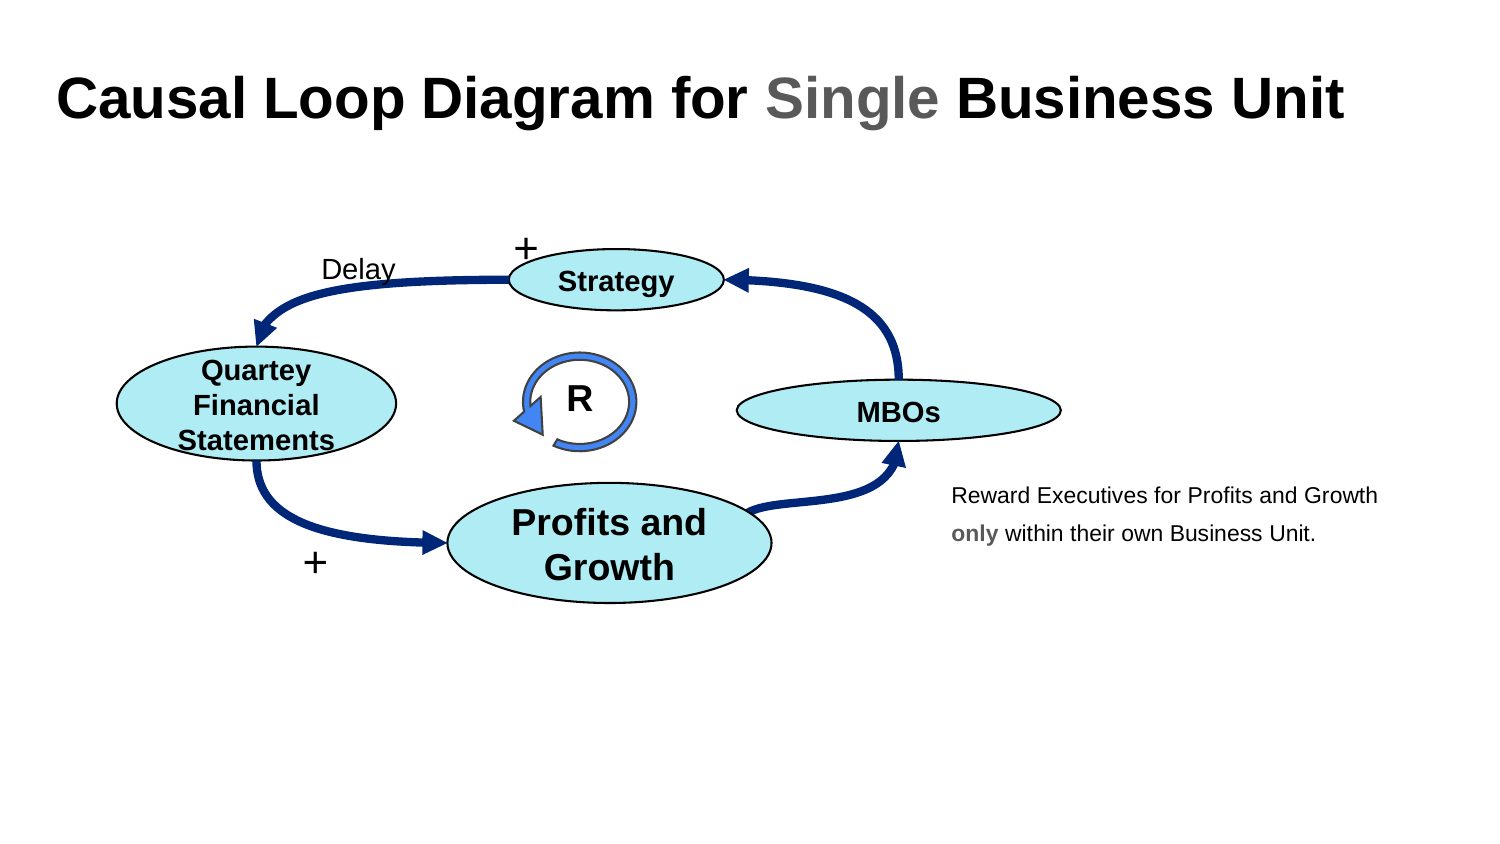

# Causal Loop Diagram for Single Business Unit
+
Delay
Strategy

Quartey
Financial
Statements
R
MBOs
Reward Executives for Profits and Growth
only within their own Business Unit.
Profits and
Growth
+